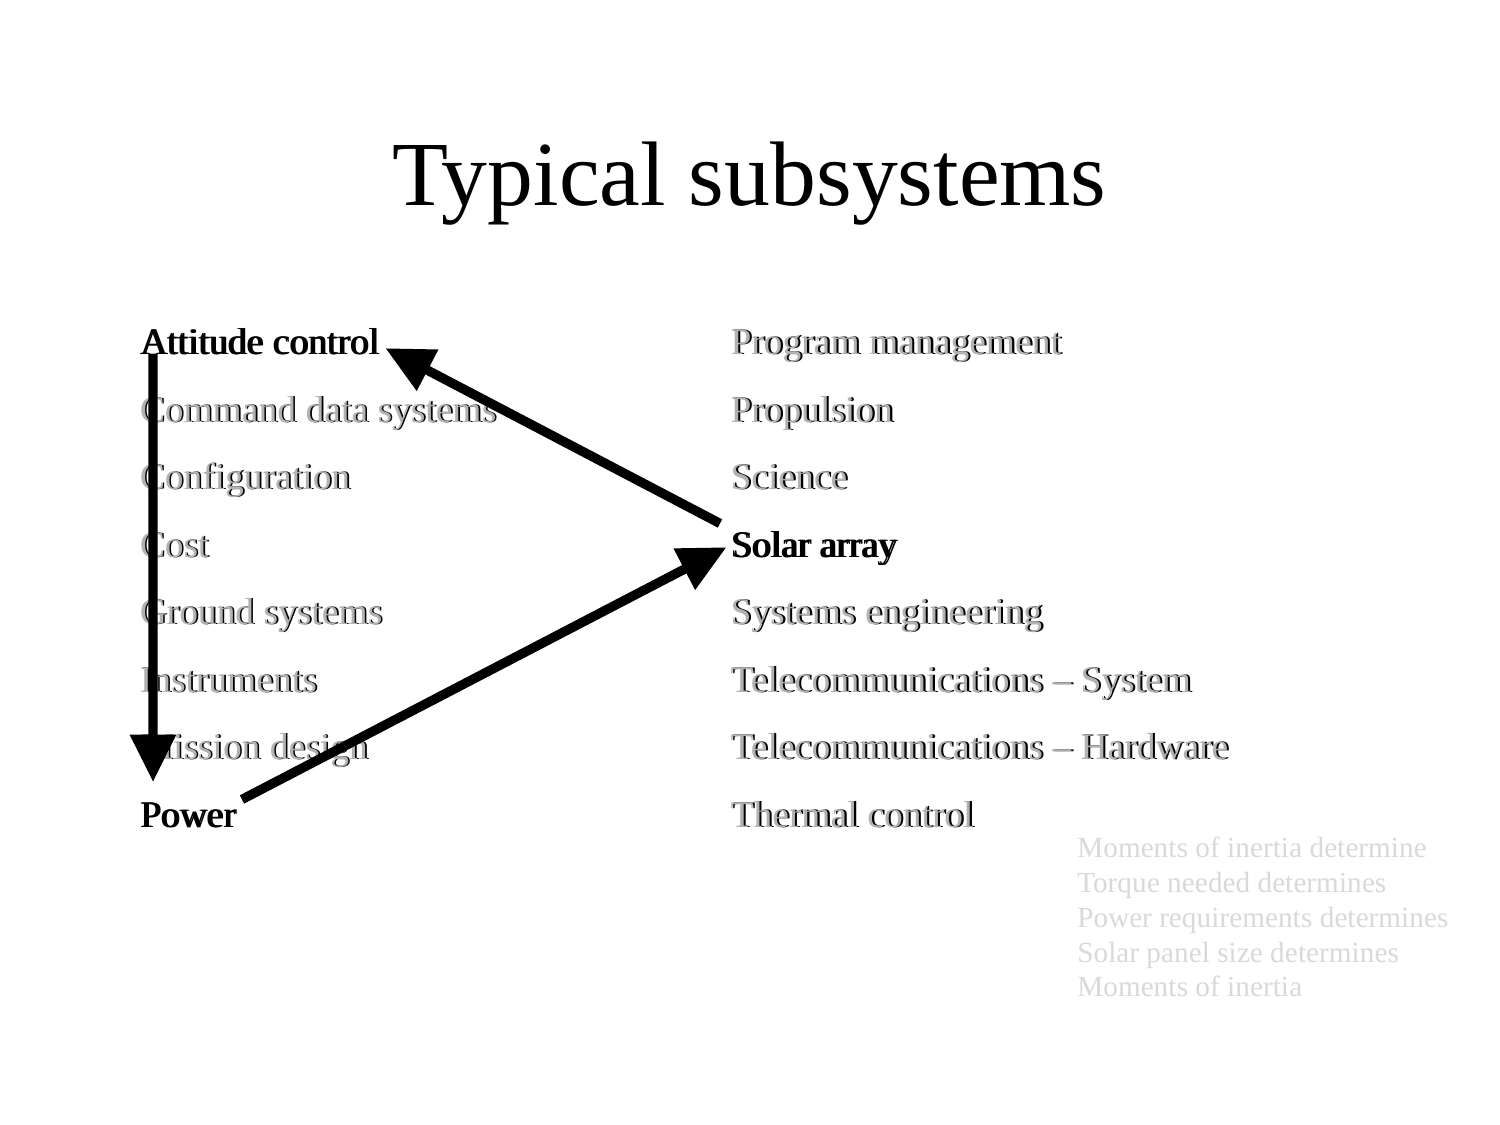

# Typical subsystems
Attitude control
Command data systems
Configuration
Cost
Ground systems
Instruments
Mission design
Power
Attitude control
Command data systems
Configuration
Cost
Ground systems
Instruments
Mission design
Power
Program management
Propulsion
Science
Solar array
Systems engineering
Telecommunications – System
Telecommunications – Hardware
Thermal control
Program management
Propulsion
Science
Solar array
Systems engineering
Telecommunications – System
Telecommunications – Hardware
Thermal control

Moments of inertia determine
Torque needed determines
Power requirements determines
Solar panel size determines
Moments of inertia